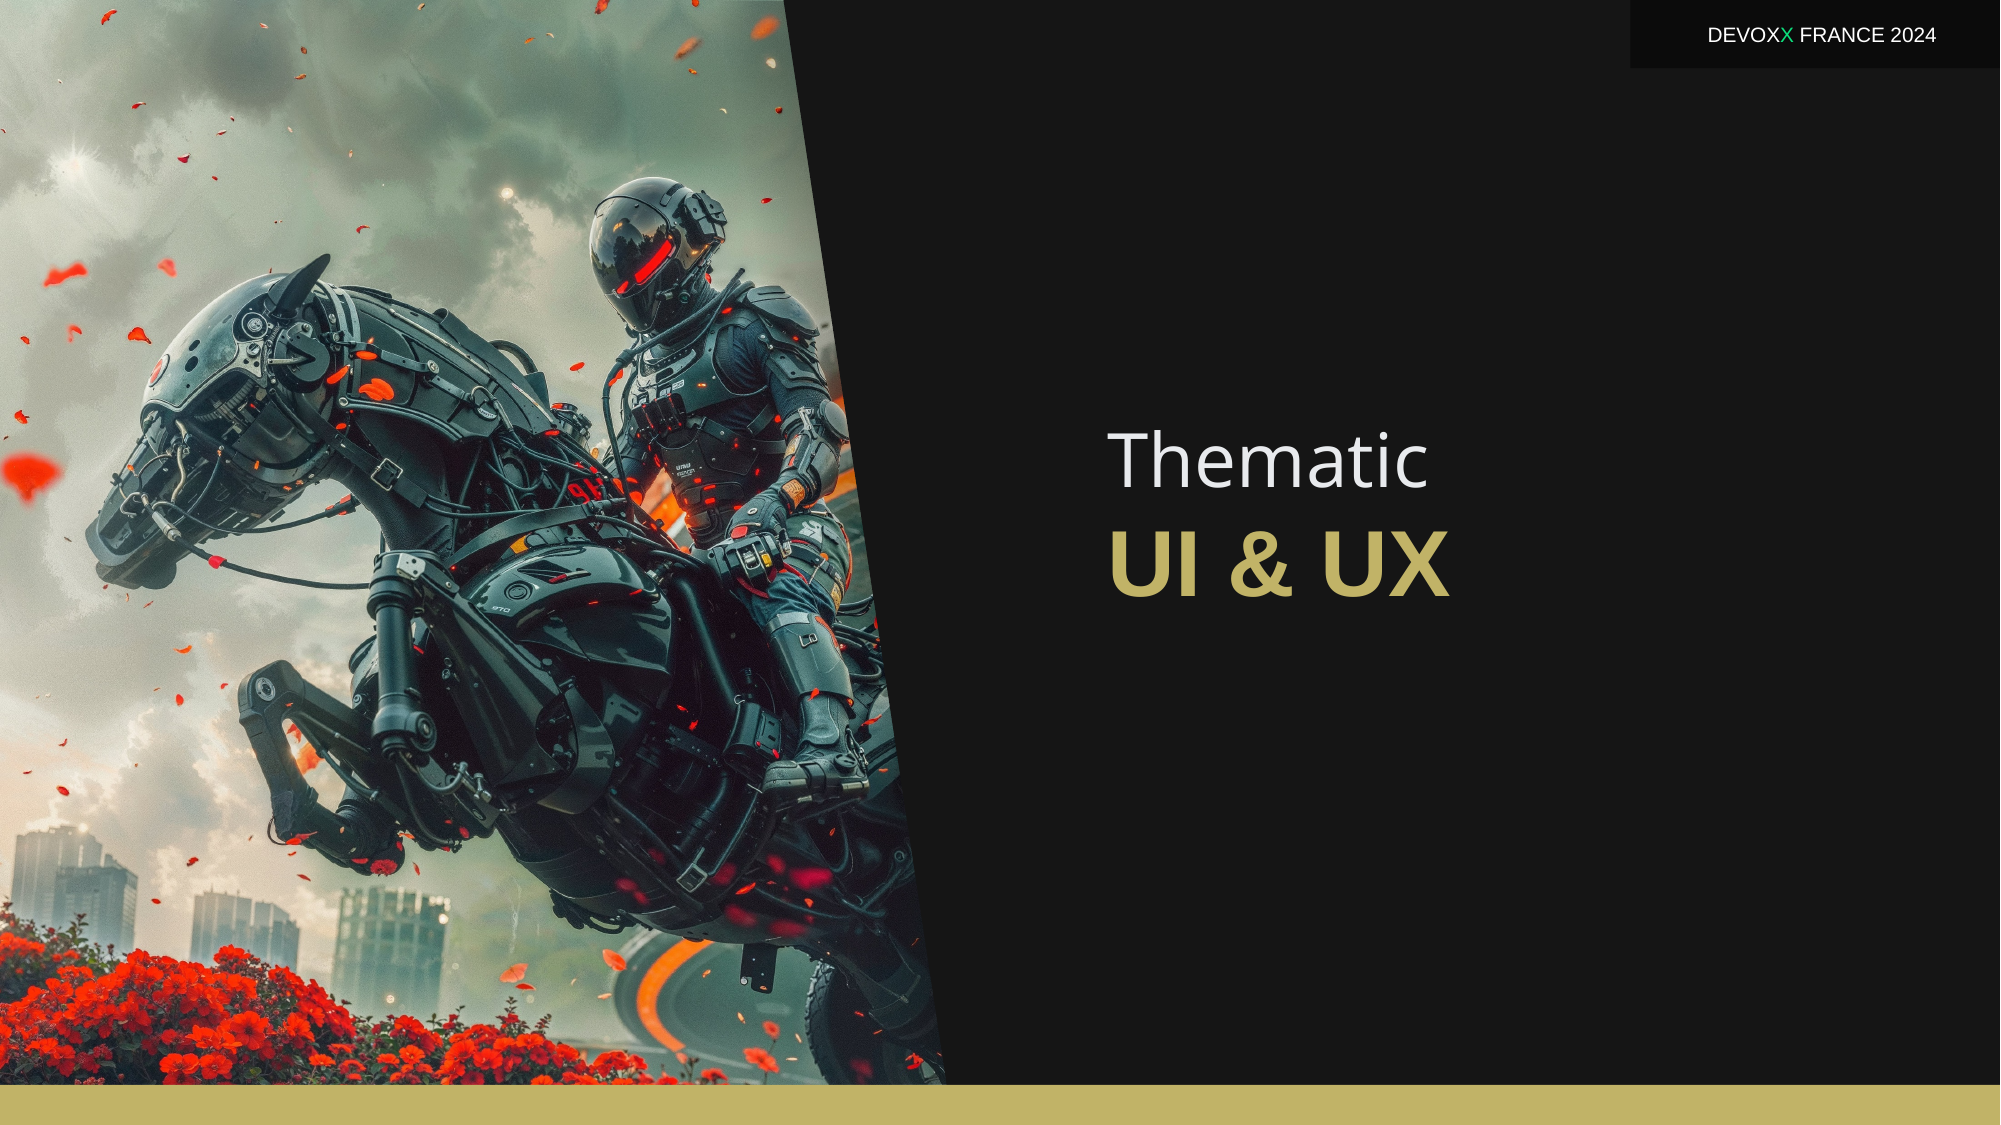

DEVOXX FRANCE 2024
Thematic
UI & UX